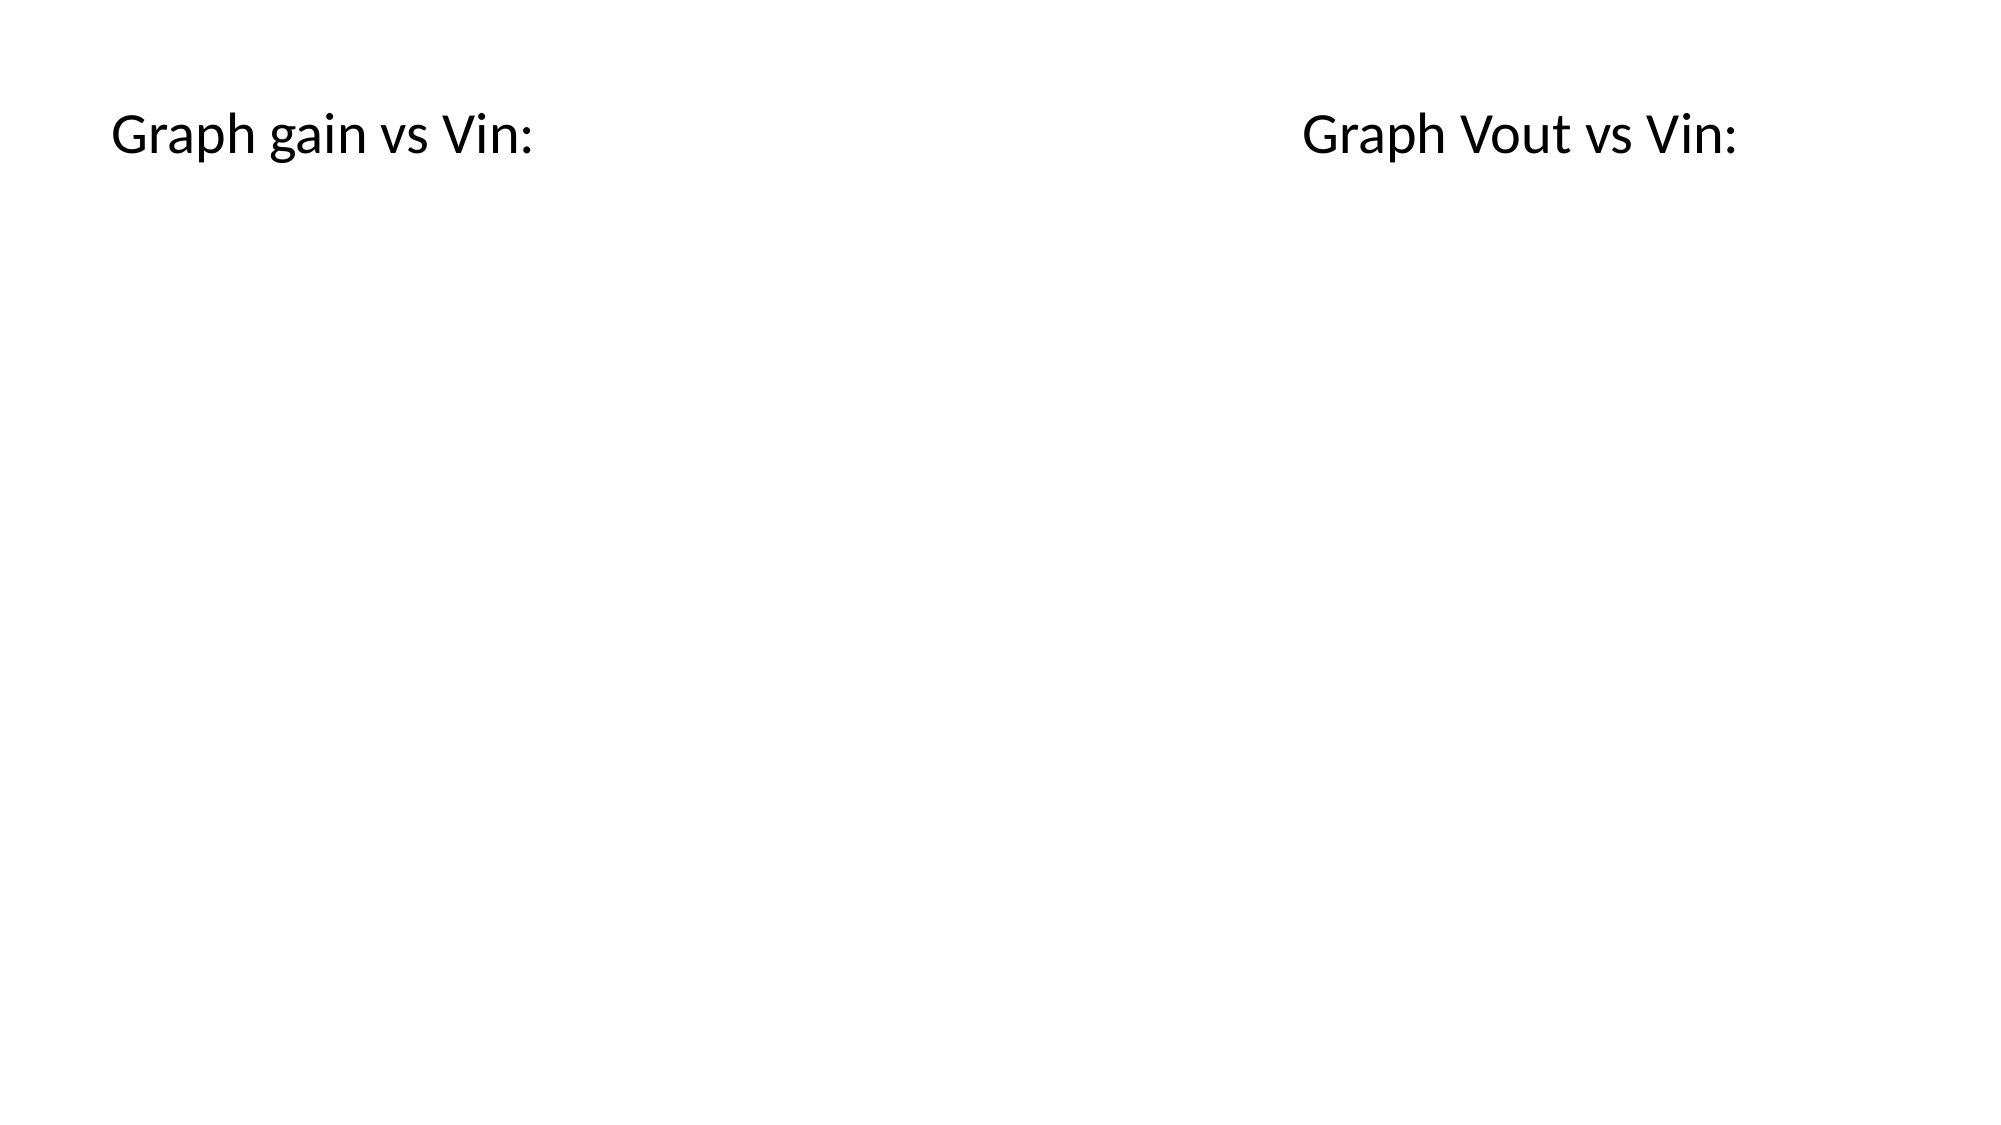

#
Graph gain vs Vin:                                                          Graph Vout vs Vin: